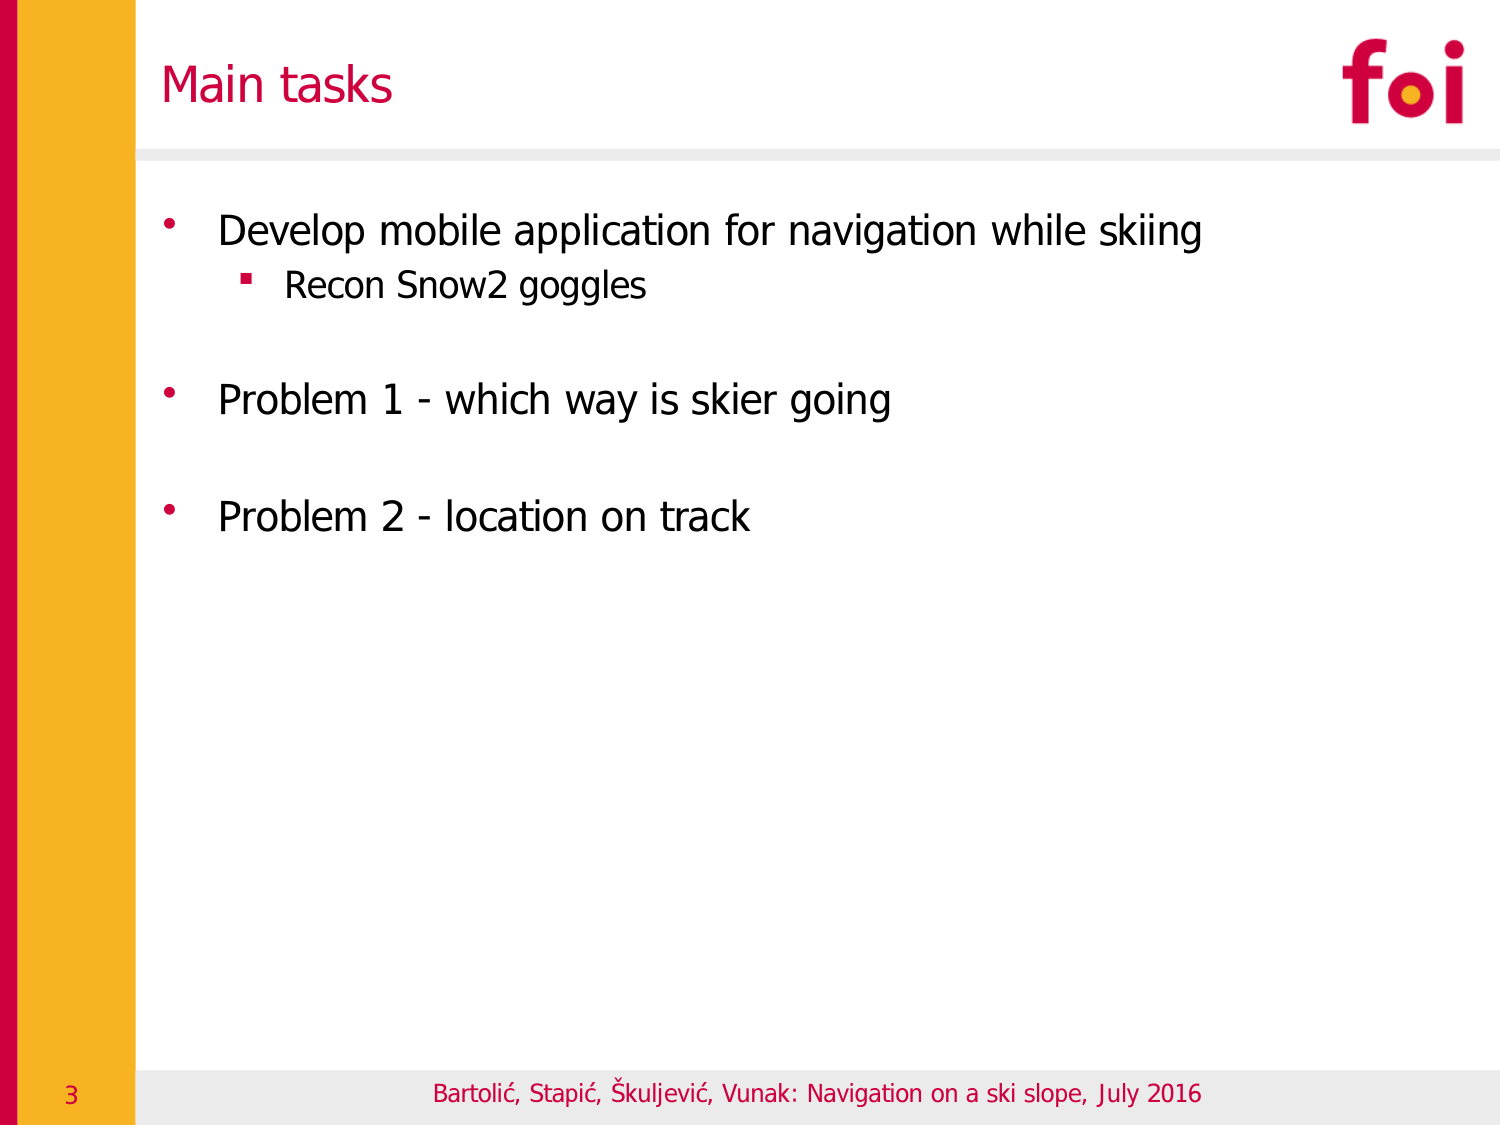

# Main tasks
Develop mobile application for navigation while skiing
Recon Snow2 goggles

Problem 1 - which way is skier going

Problem 2 - location on track
Bartolić, Stapić, Škuljević, Vunak: Navigation on a ski slope, July 2016
3